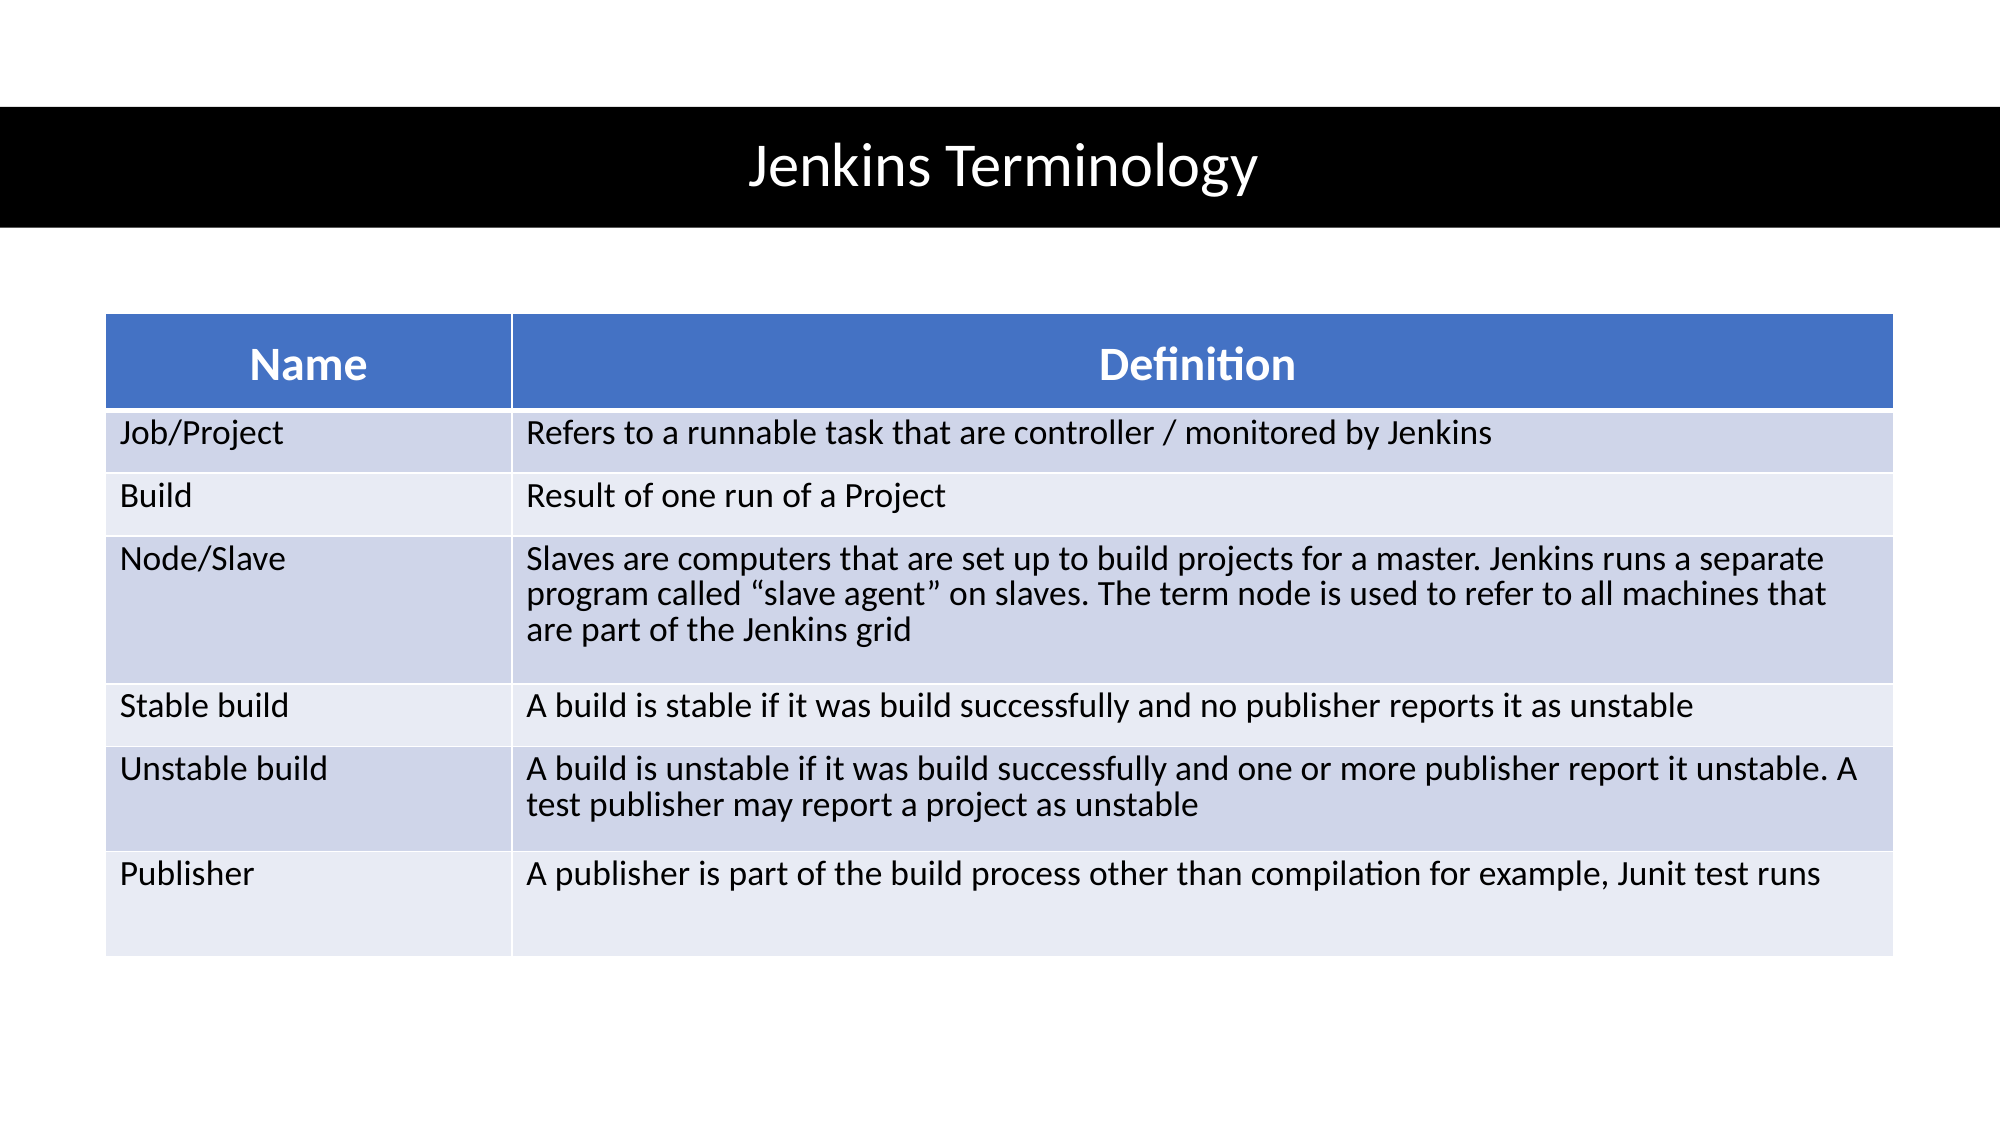

# Jenkins Terminology

| Name | Definition |
| --- | --- |
| Job/Project | Refers to a runnable task that are controller / monitored by Jenkins |
| Build | Result of one run of a Project |
| Node/Slave | Slaves are computers that are set up to build projects for a master. Jenkins runs a separate program called “slave agent” on slaves. The term node is used to refer to all machines that are part of the Jenkins grid |
| Stable build | A build is stable if it was build successfully and no publisher reports it as unstable |
| Unstable build | A build is unstable if it was build successfully and one or more publisher report it unstable. A test publisher may report a project as unstable |
| Publisher | A publisher is part of the build process other than compilation for example, Junit test runs |